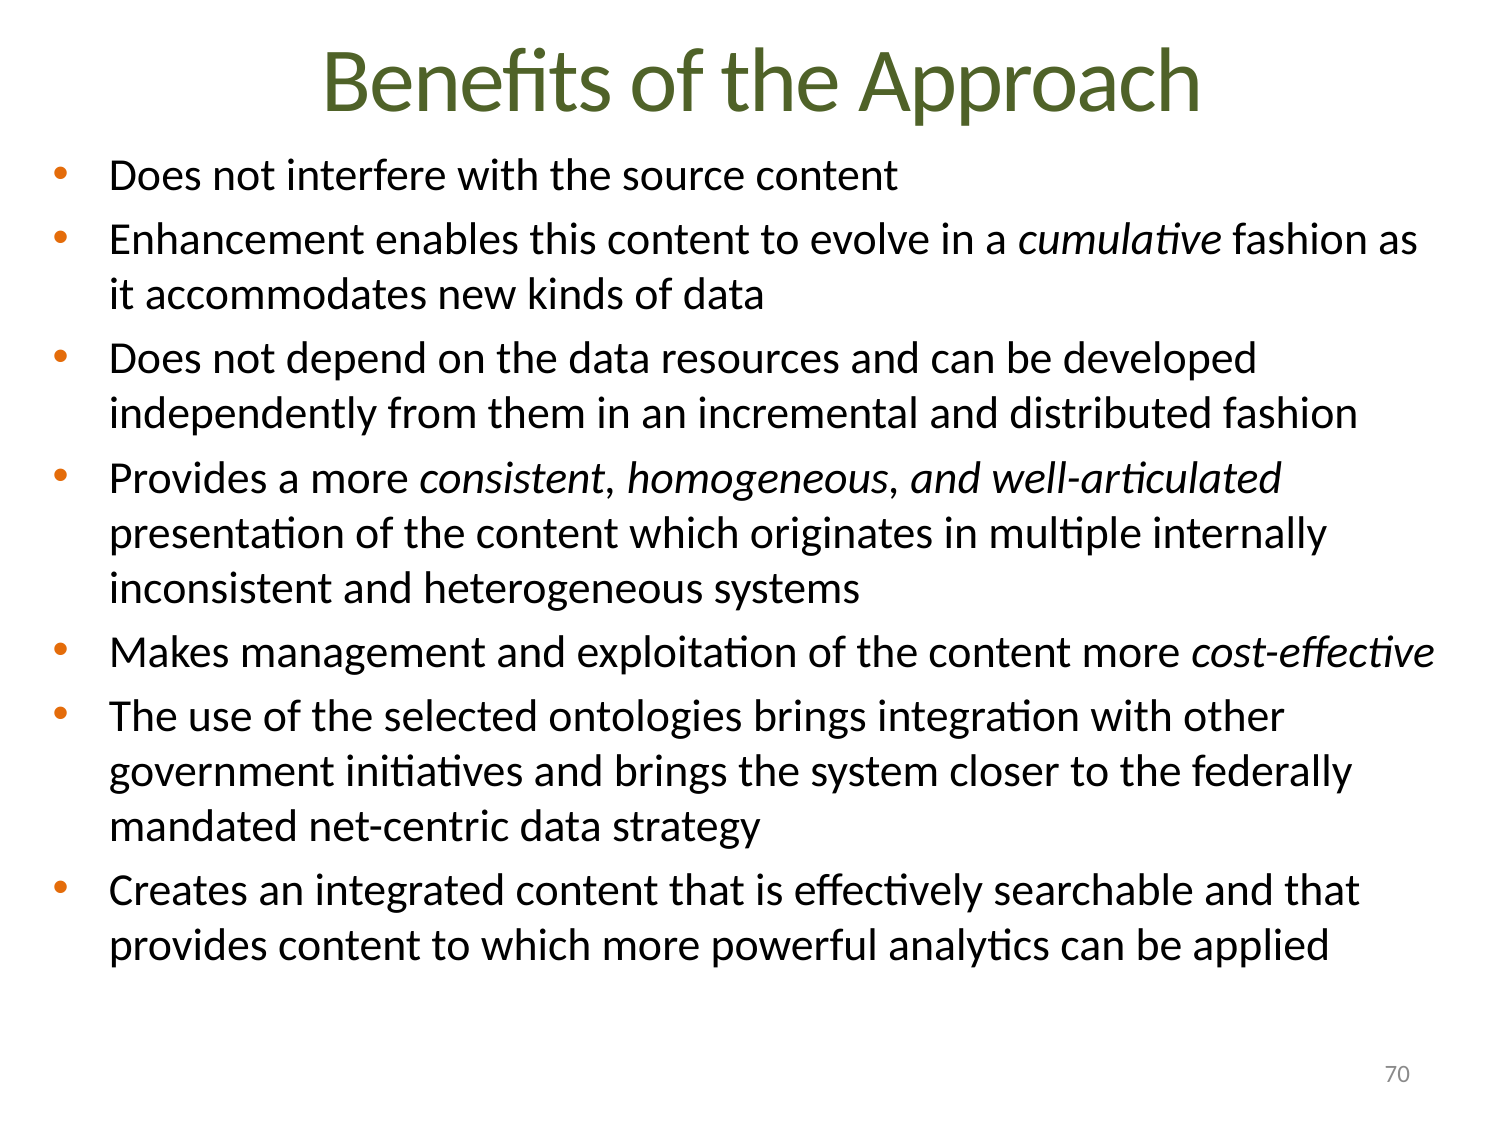

# Benefits of the Approach
Does not interfere with the source content
Enhancement enables this content to evolve in a cumulative fashion as it accommodates new kinds of data
Does not depend on the data resources and can be developed independently from them in an incremental and distributed fashion
Provides a more consistent, homogeneous, and well-articulated presentation of the content which originates in multiple internally inconsistent and heterogeneous systems
Makes management and exploitation of the content more cost-effective
The use of the selected ontologies brings integration with other government initiatives and brings the system closer to the federally mandated net-centric data strategy
Creates an integrated content that is effectively searchable and that provides content to which more powerful analytics can be applied

70